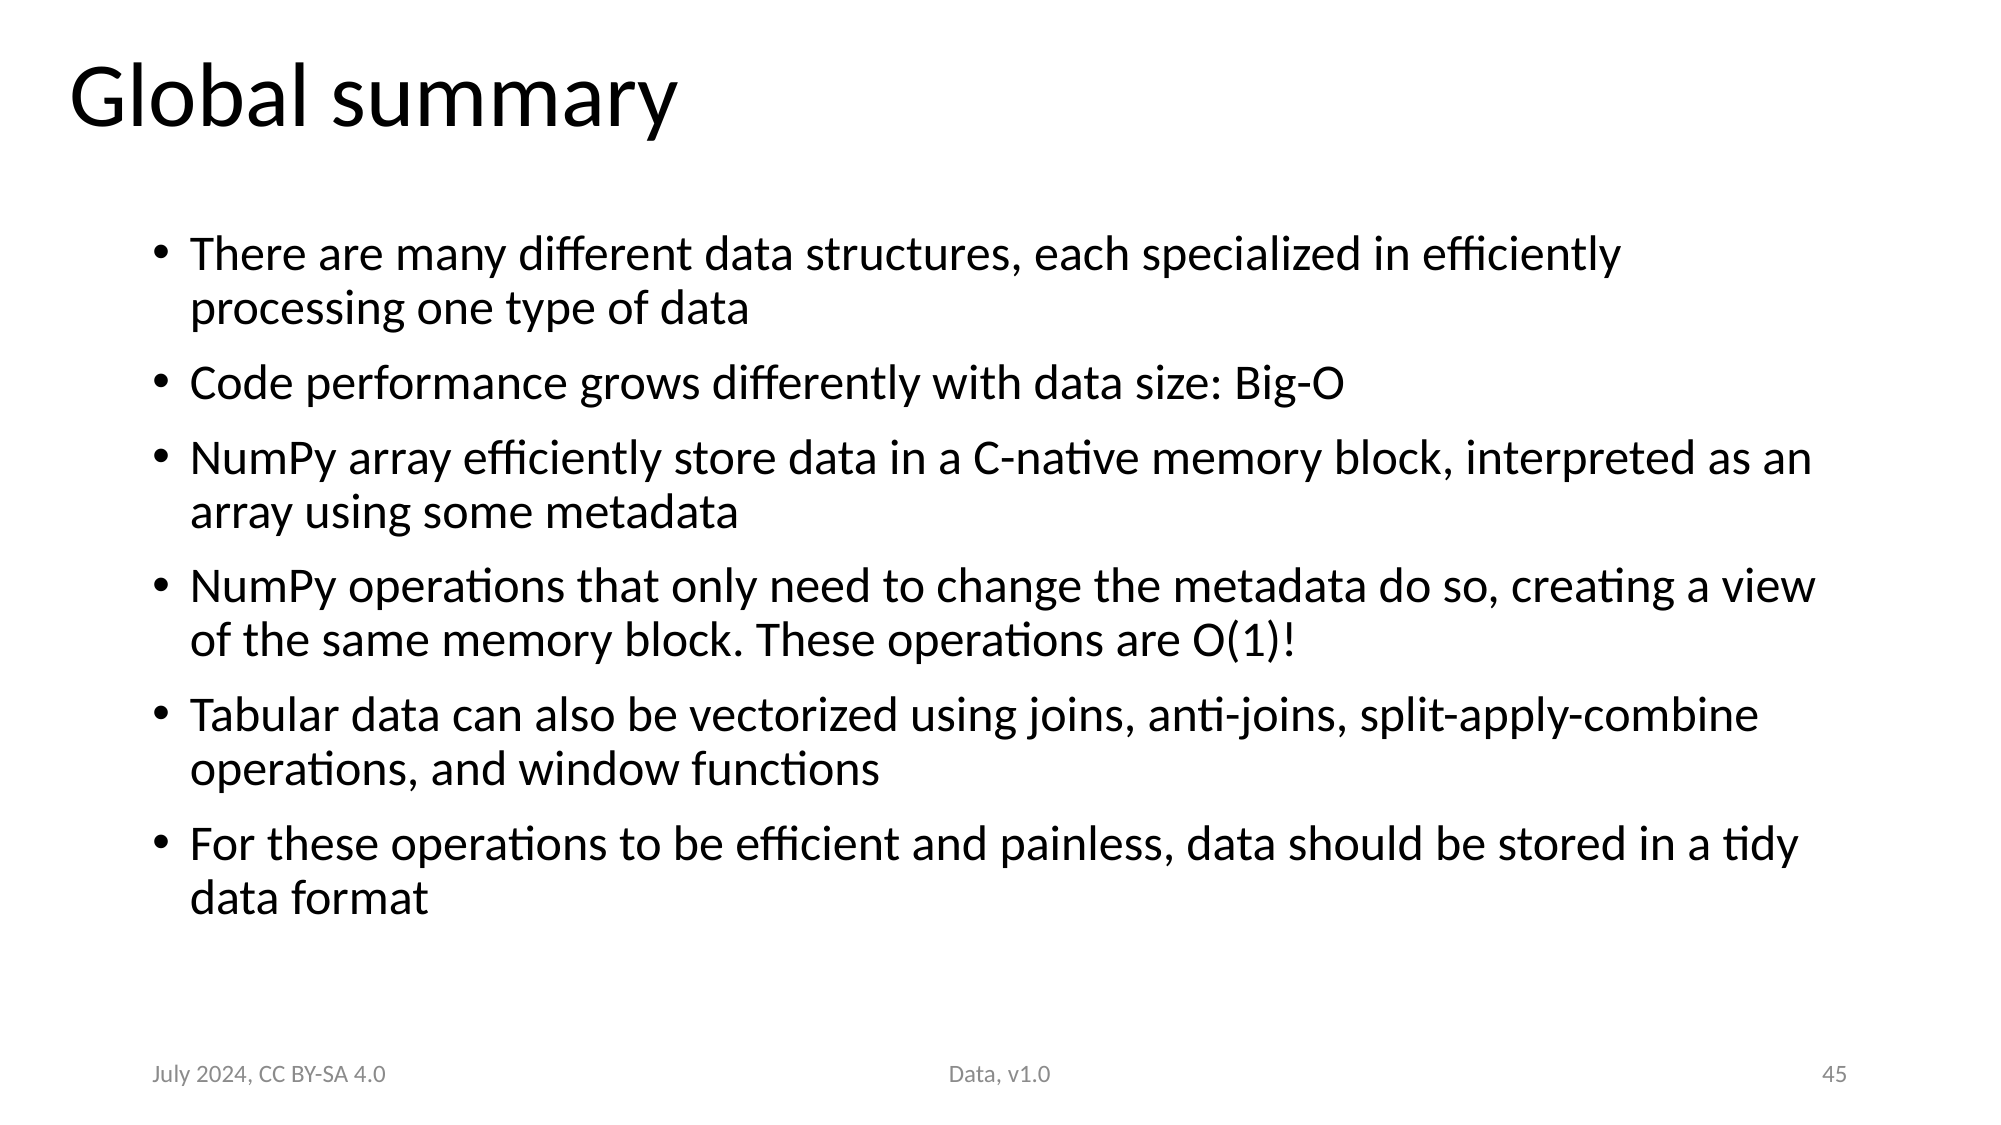

# Global summary
There are many different data structures, each specialized in efficiently processing one type of data
Code performance grows differently with data size: Big-O
NumPy array efficiently store data in a C-native memory block, interpreted as an array using some metadata
NumPy operations that only need to change the metadata do so, creating a view of the same memory block. These operations are O(1)!
Tabular data can also be vectorized using joins, anti-joins, split-apply-combine operations, and window functions
For these operations to be efficient and painless, data should be stored in a tidy data format
July 2024, CC BY-SA 4.0
Data, v1.0
45